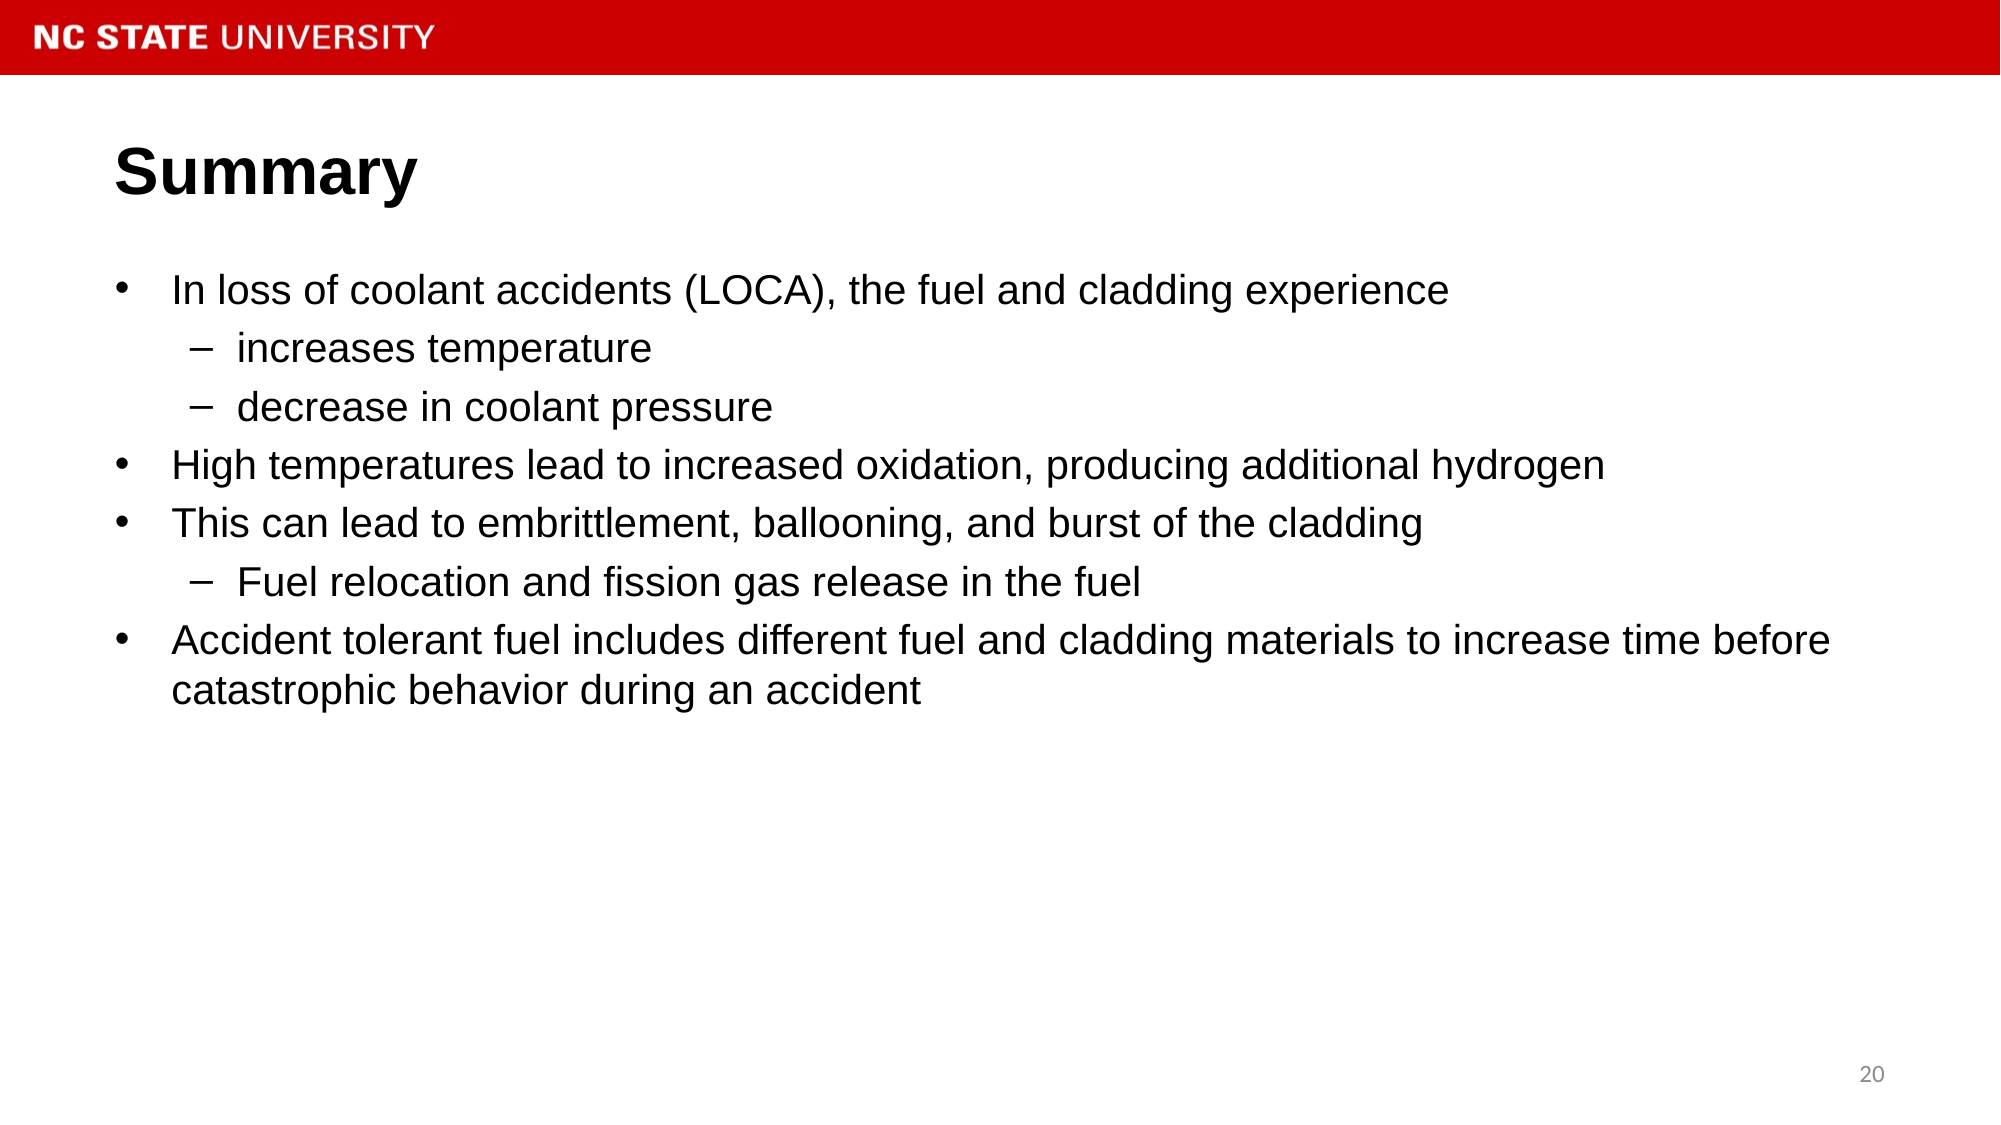

# Summary
In loss of coolant accidents (LOCA), the fuel and cladding experience
increases temperature
decrease in coolant pressure
High temperatures lead to increased oxidation, producing additional hydrogen
This can lead to embrittlement, ballooning, and burst of the cladding
Fuel relocation and fission gas release in the fuel
Accident tolerant fuel includes different fuel and cladding materials to increase time before catastrophic behavior during an accident

20